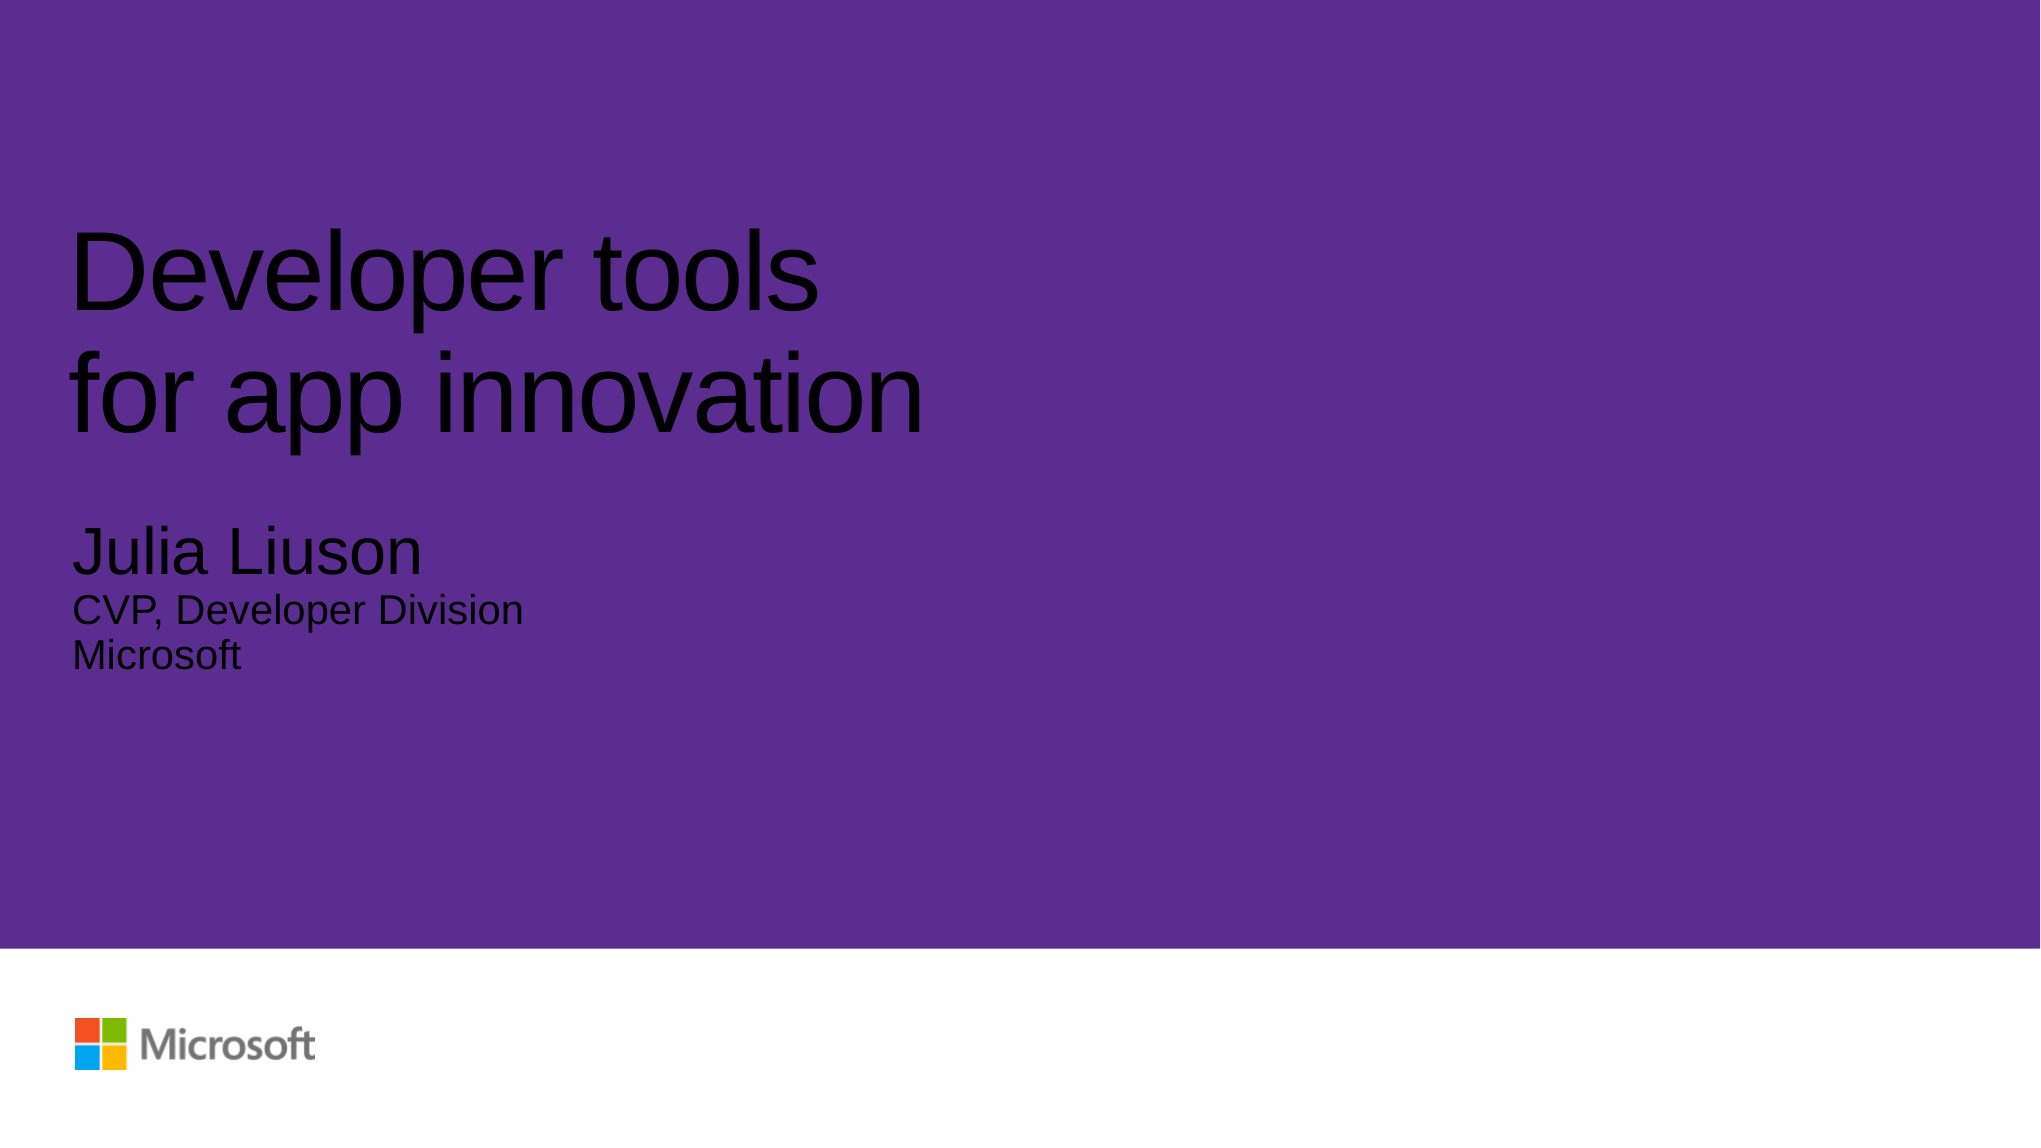

# Developer tools for app innovation
Julia Liuson
CVP, Developer Division
Microsoft